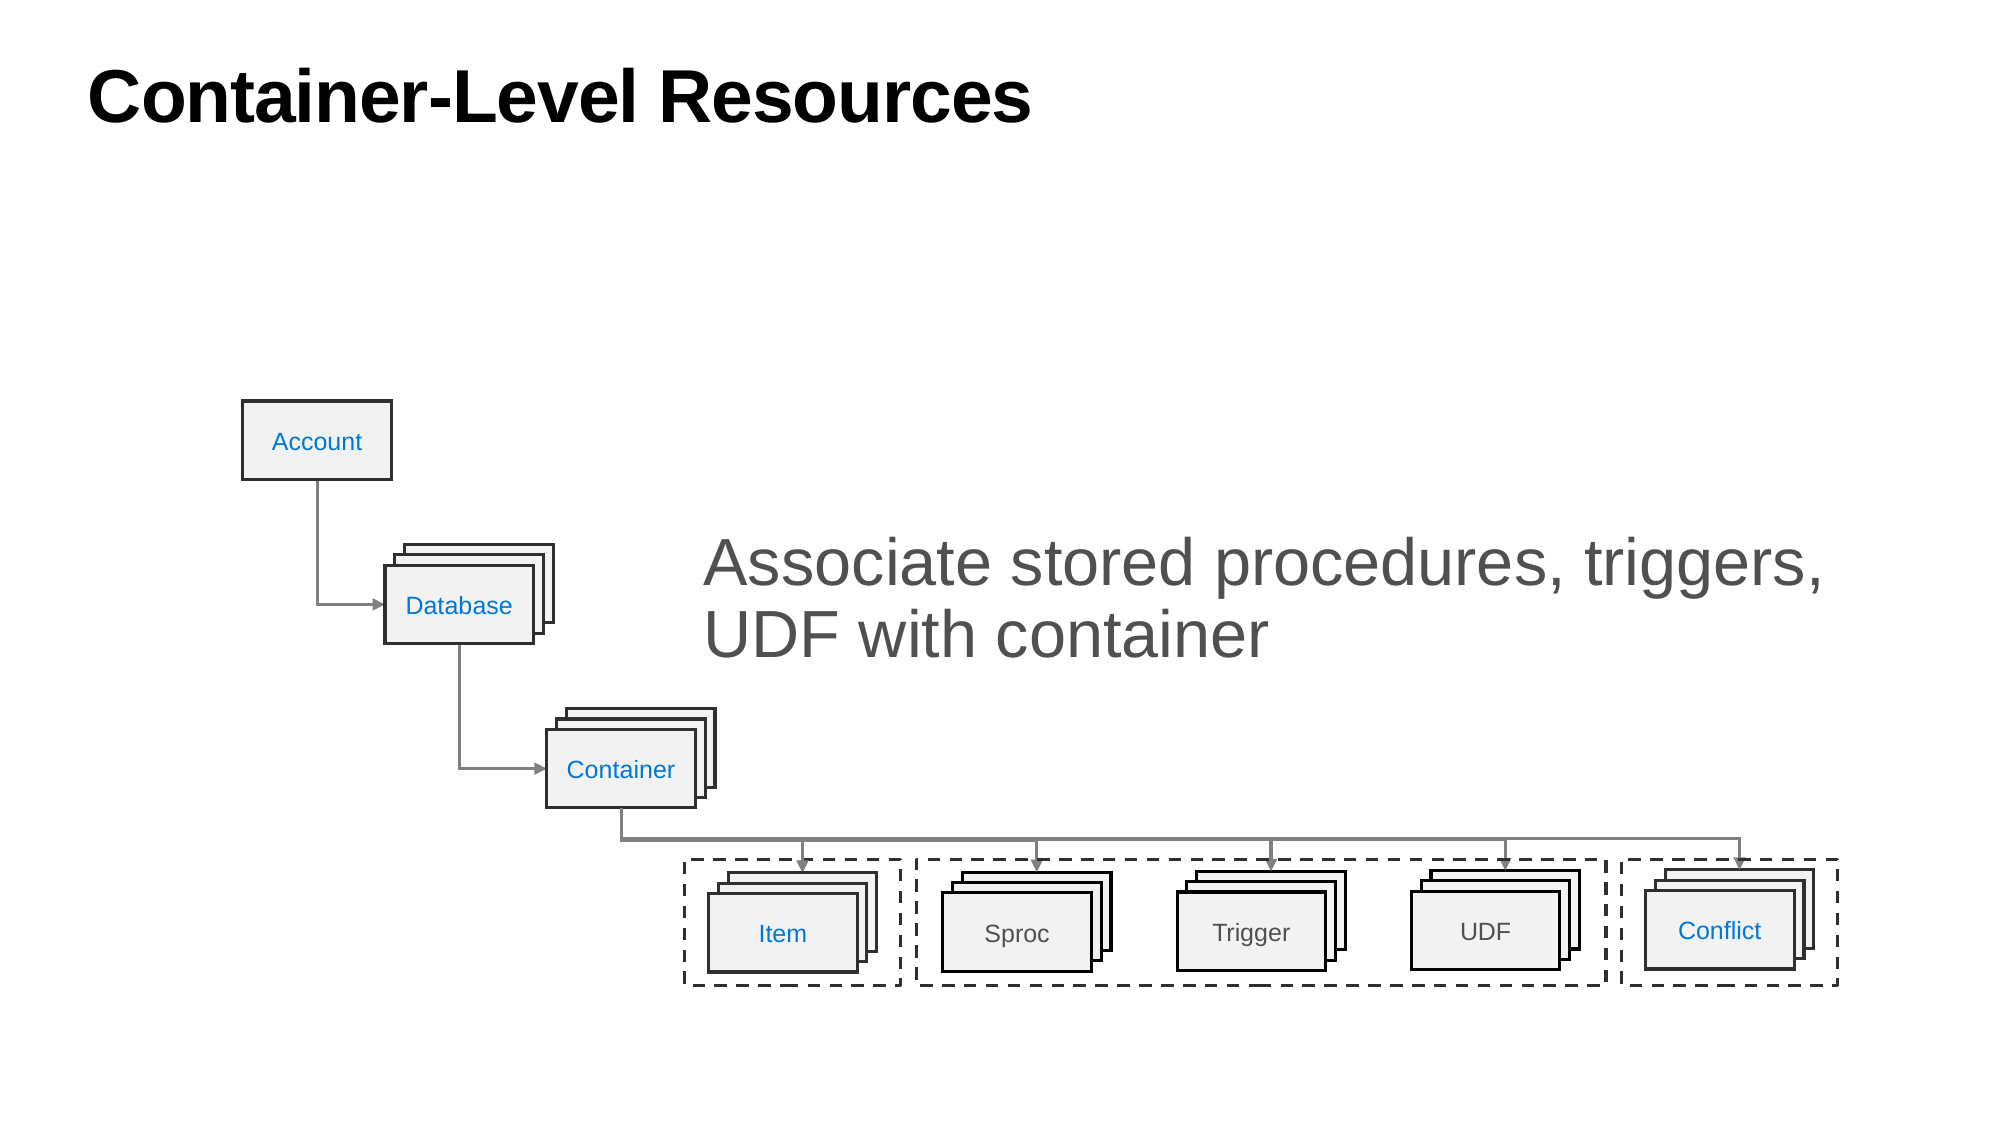

Container-Level Resources
Account
Associate stored procedures, triggers, UDF with container
Database
Database
Database
Database
Database
Container

UDF

Trigger

Sproc

Conflict
Database
Database
Item